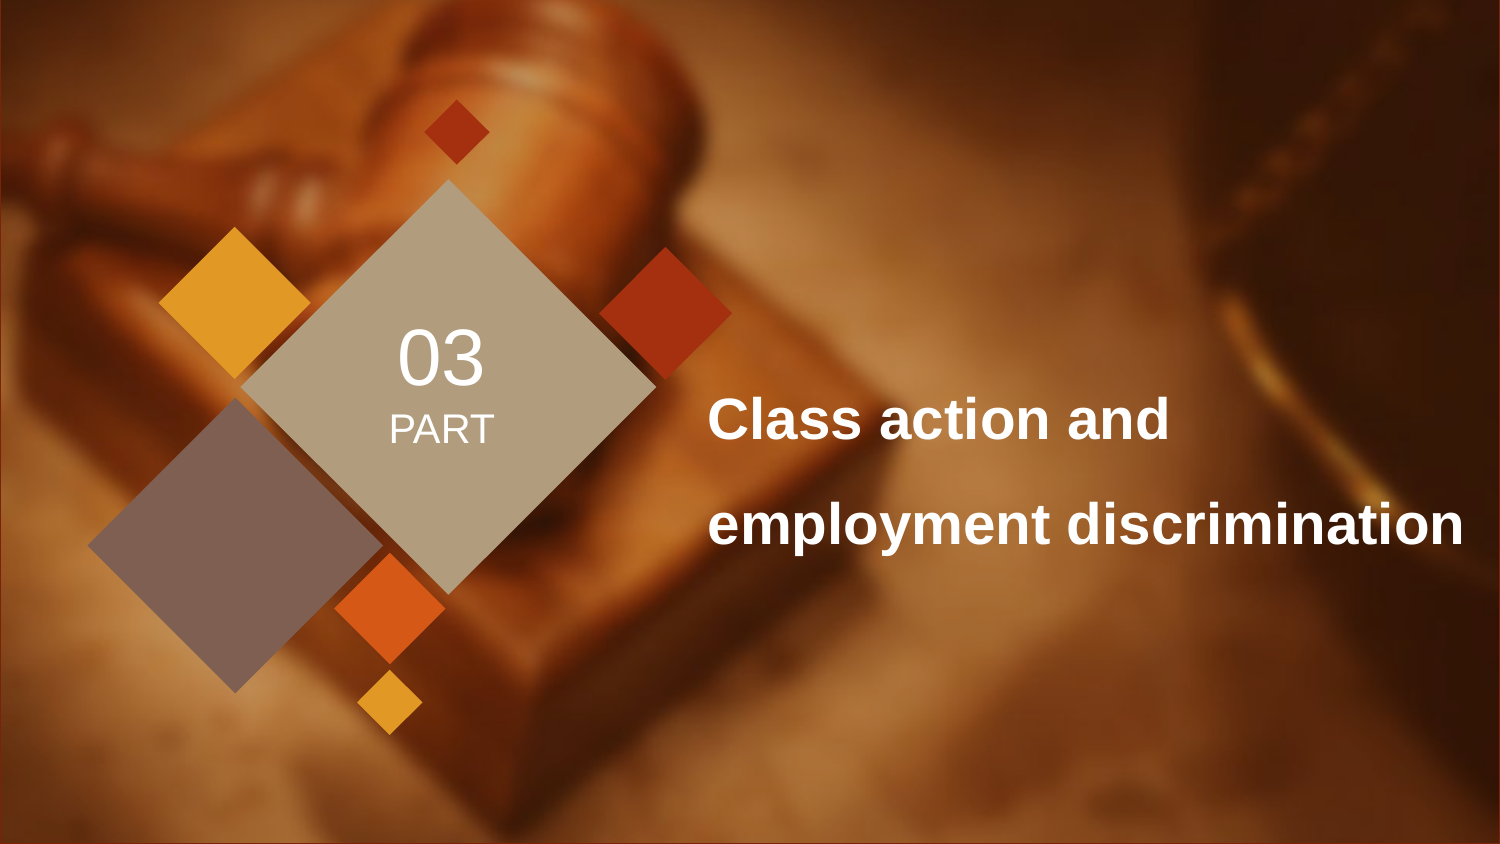

03
PART
Class action and employment discrimination